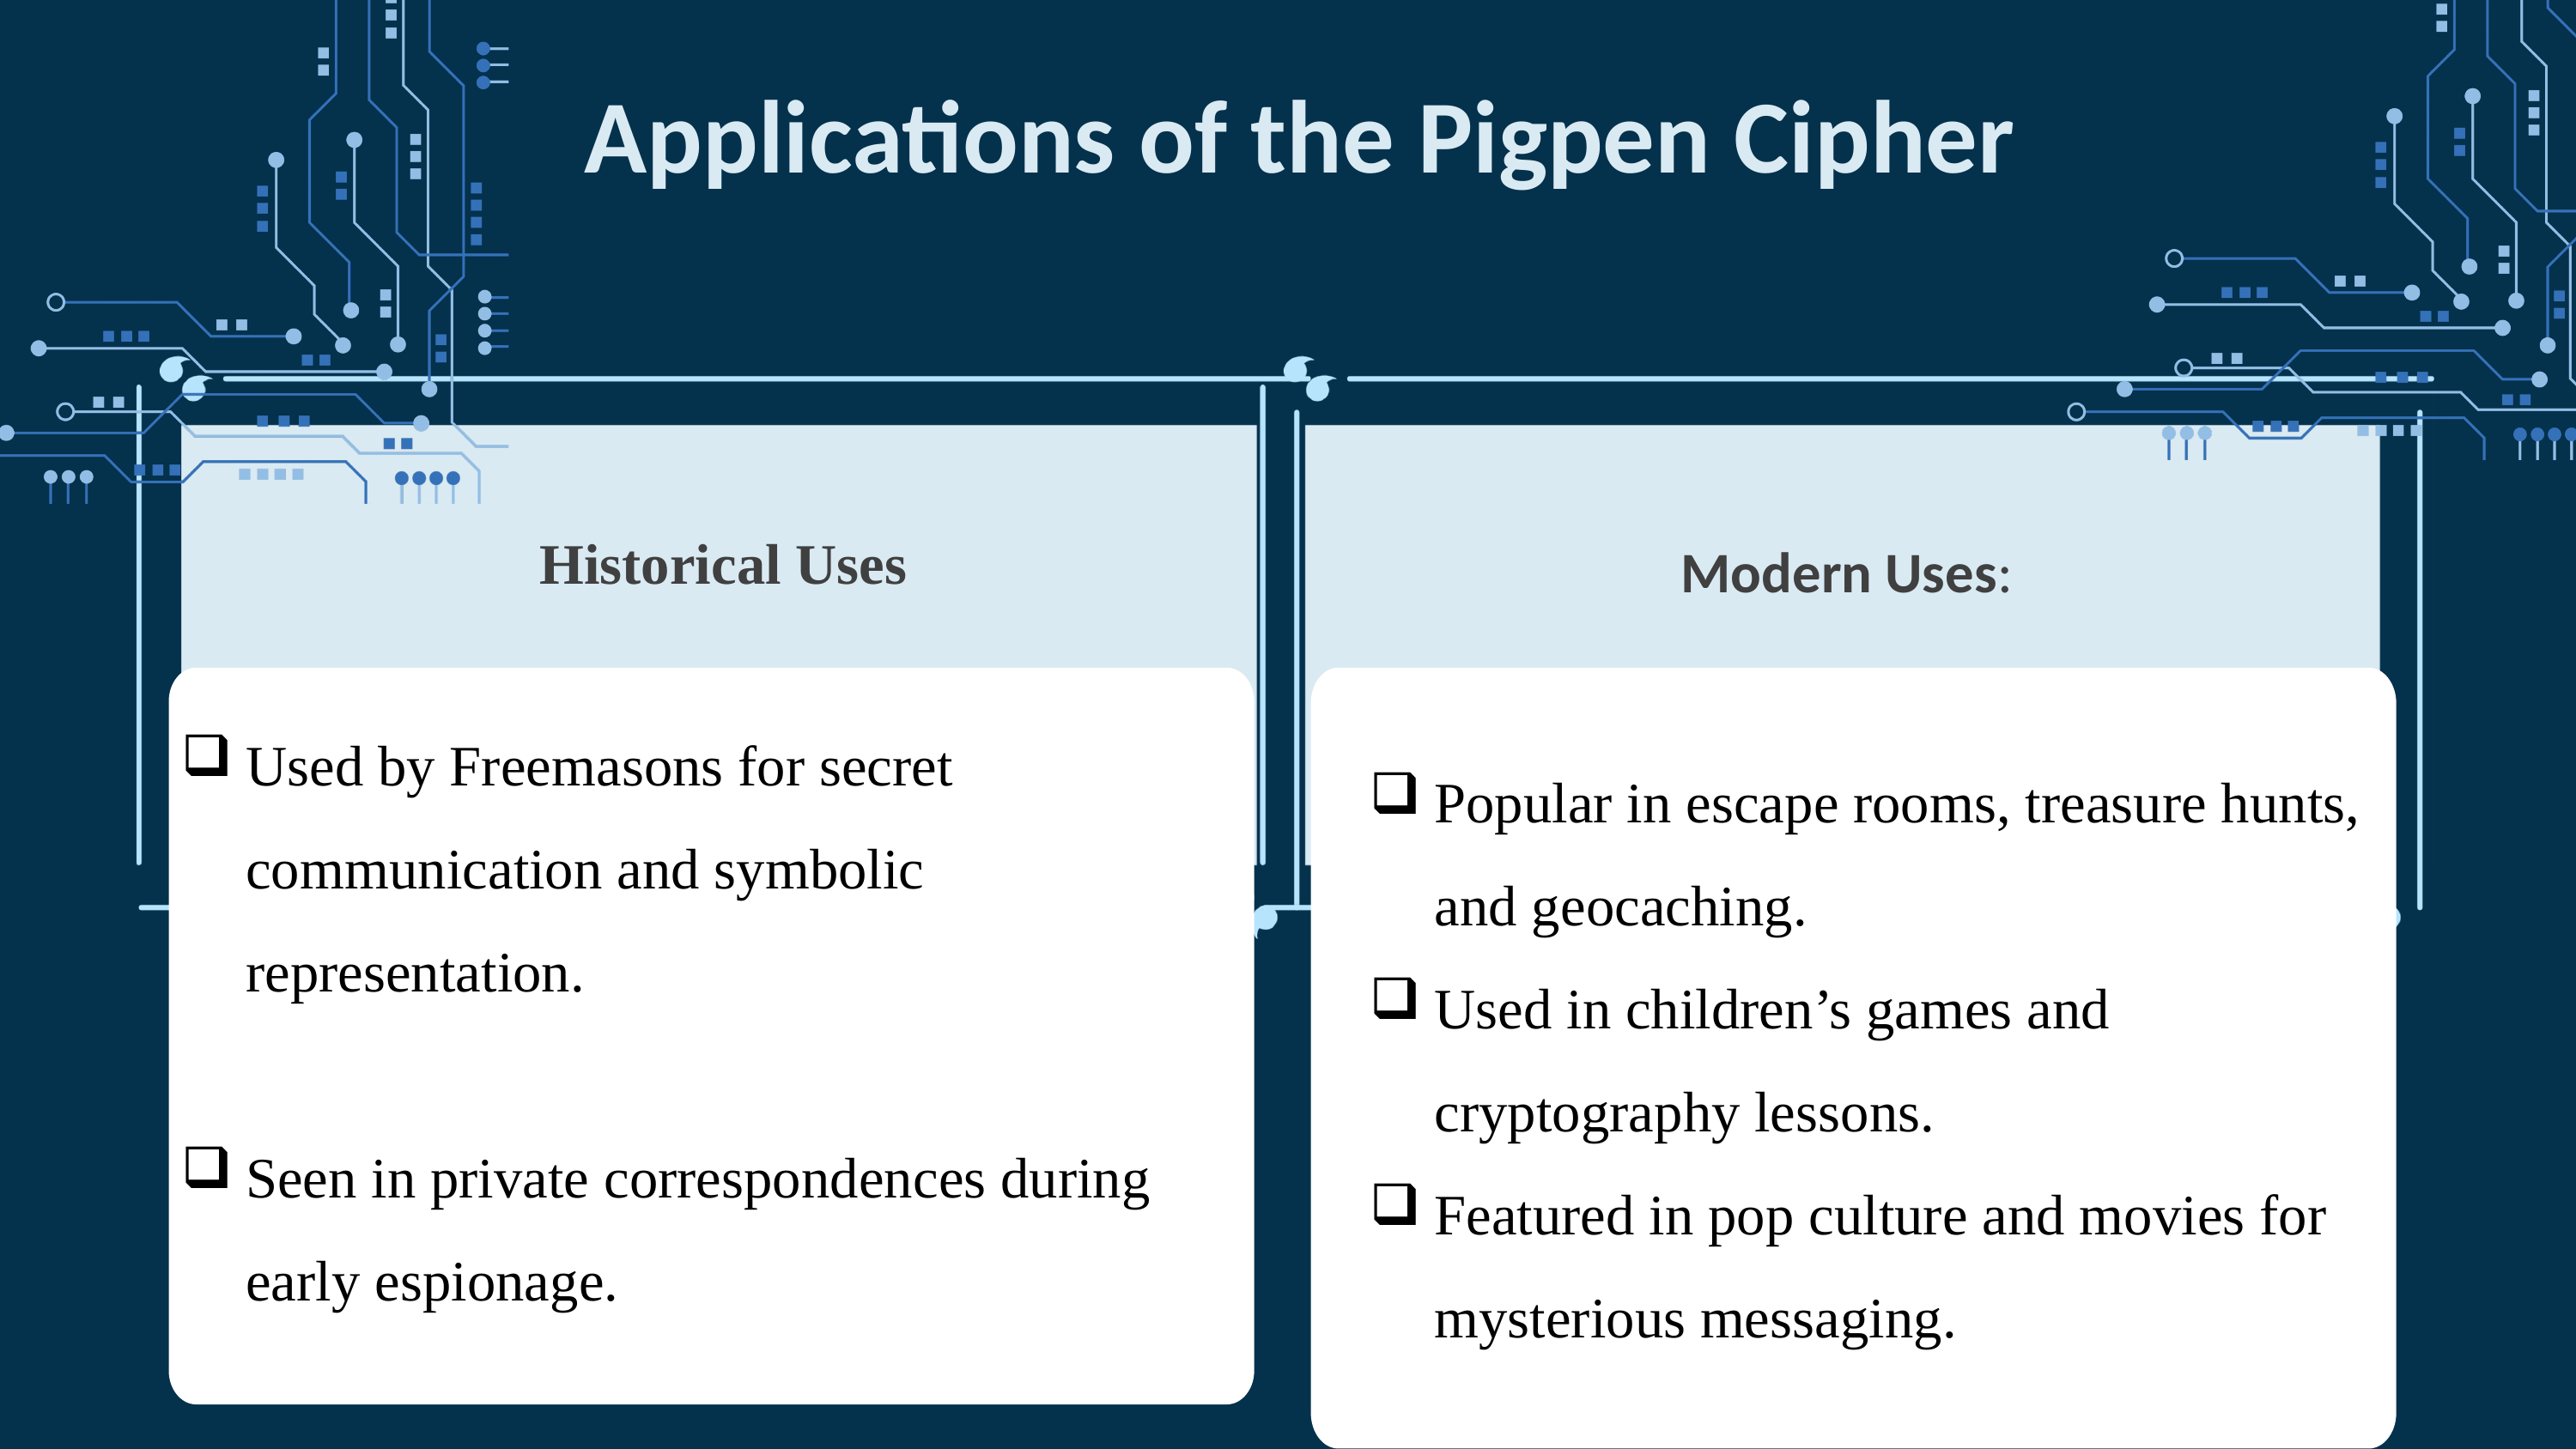

Applications of the Pigpen Cipher

Historical Uses
Modern Uses:

Used by Freemasons for secret communication and symbolic representation.

Seen in private correspondences during early espionage.

Popular in escape rooms, treasure hunts, and geocaching.
Used in children’s games and cryptography lessons.
Featured in pop culture and movies for mysterious messaging.